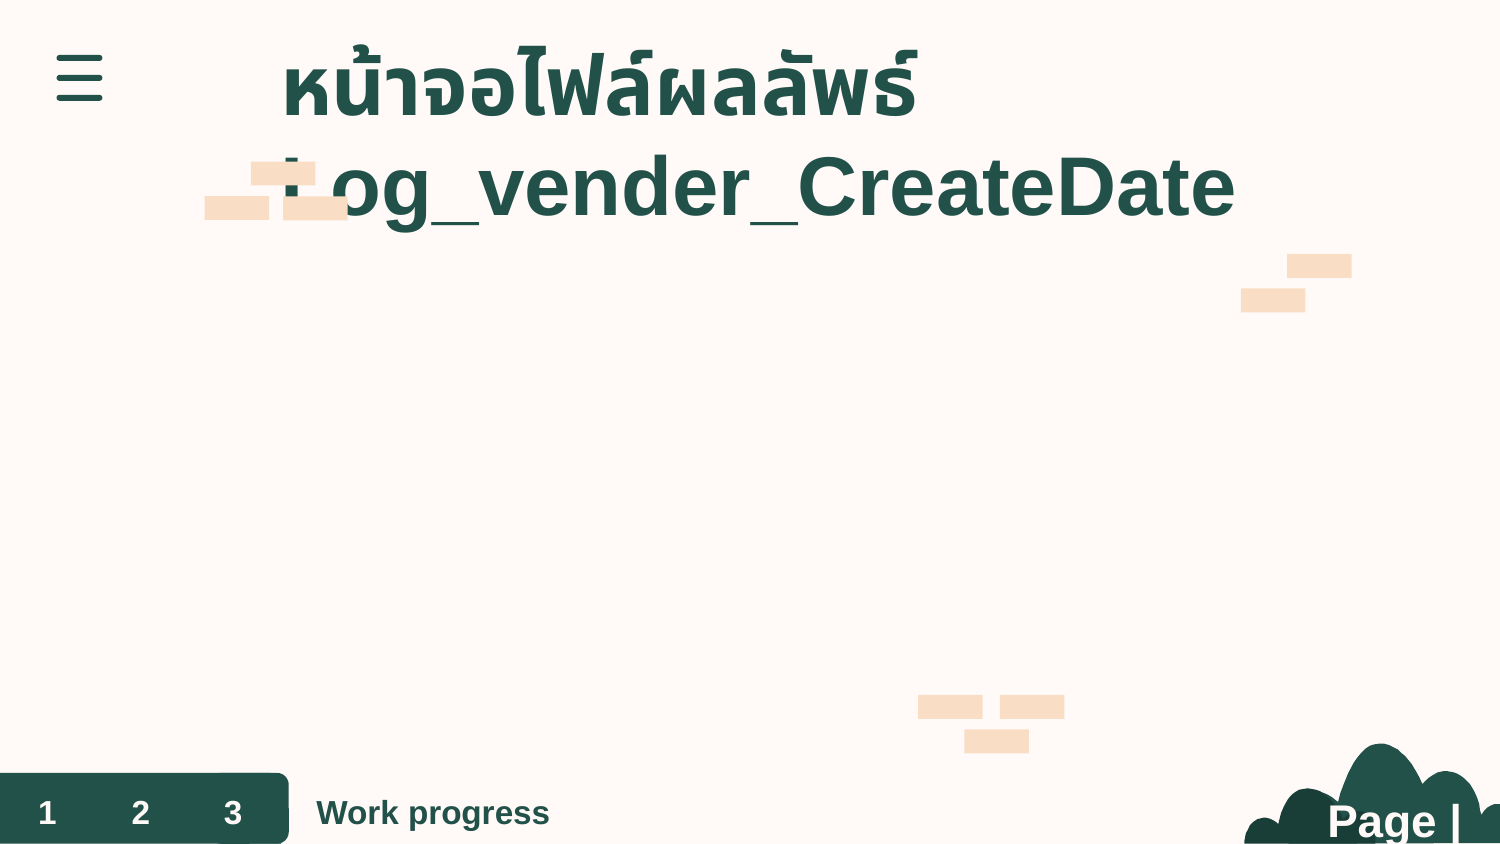

หน้าจอไฟล์ผลลัพธ์ Log_vender_CreateDate

1
2
3
Work progress